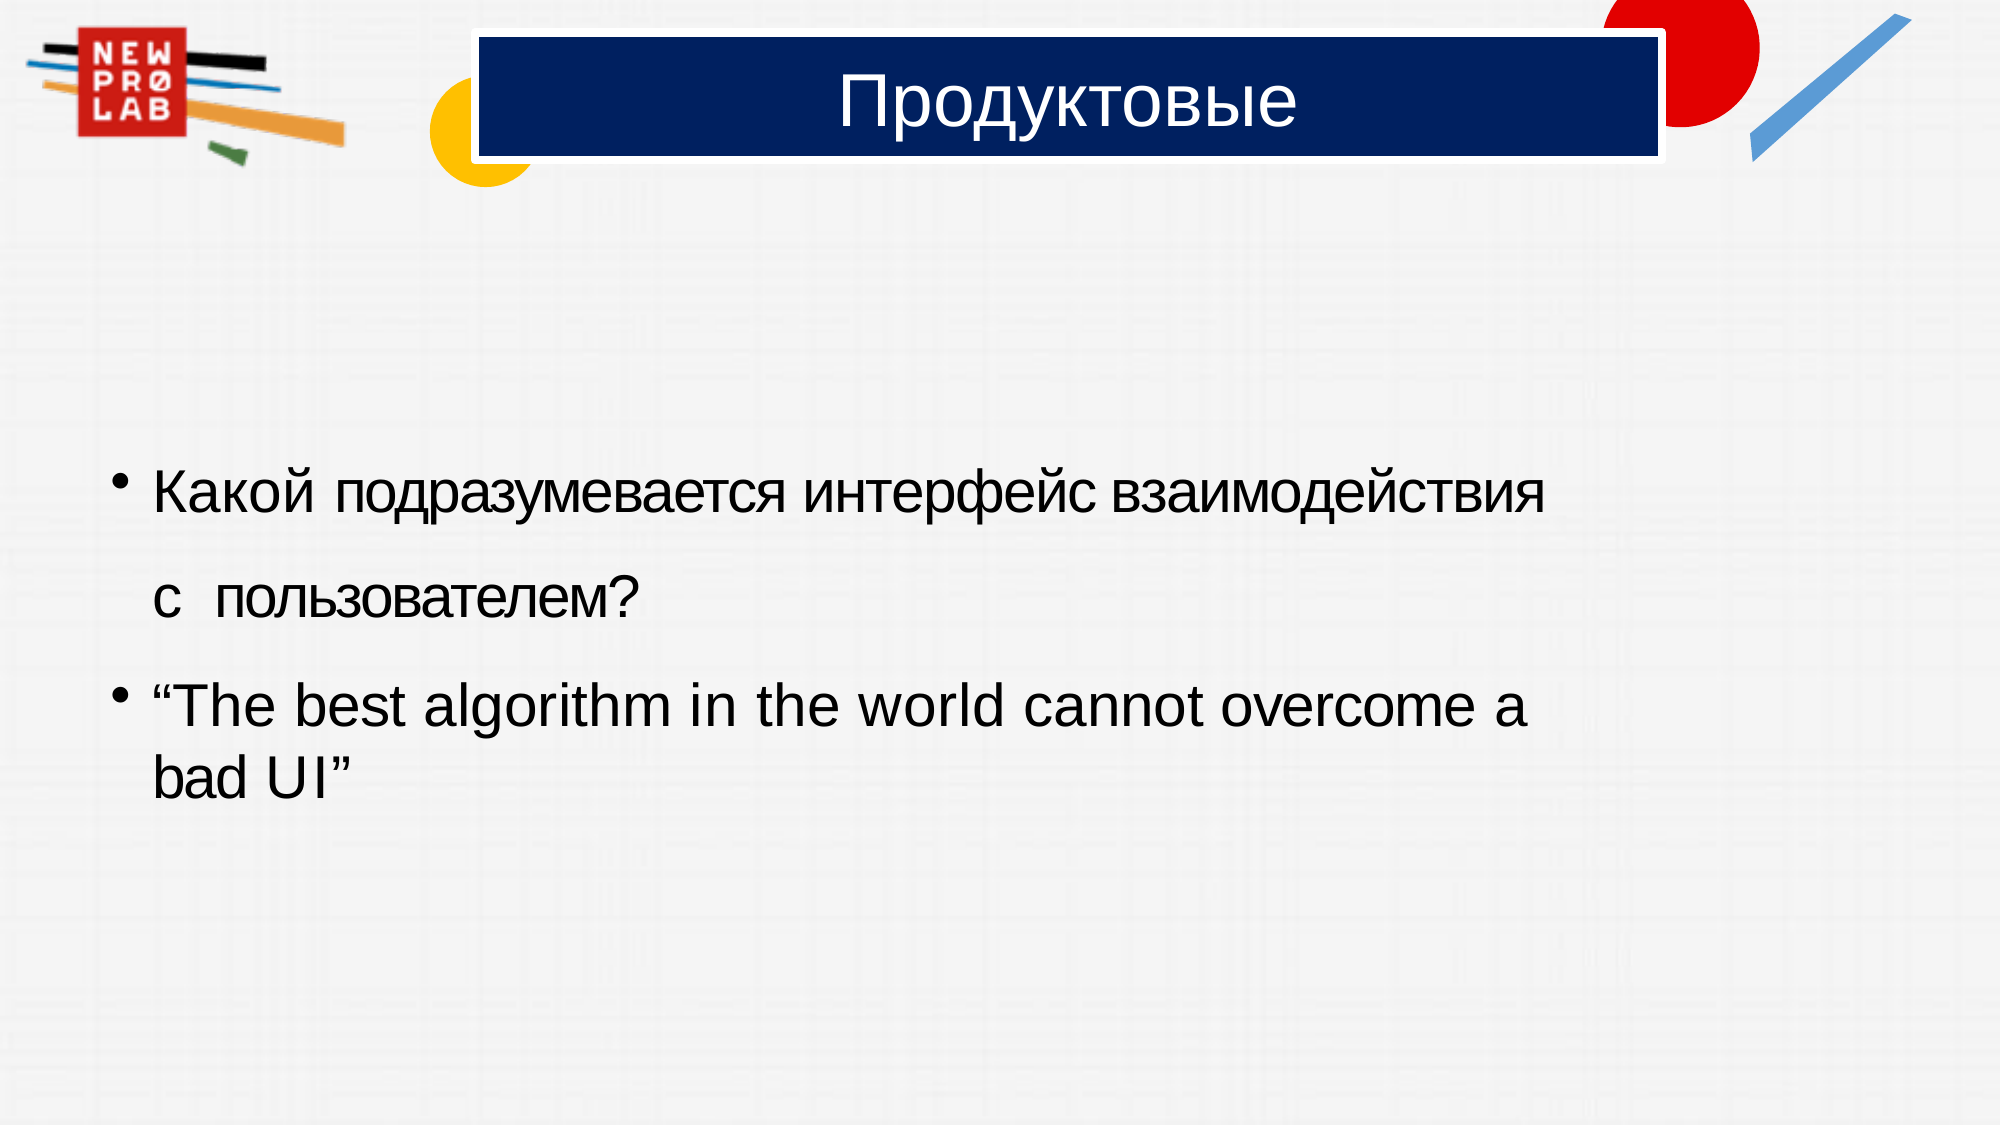

# Продуктовые
Какой подразумевается интерфейс взаимодействия с  пользователем?
“The best algorithm in the world cannot overcome a bad UI”